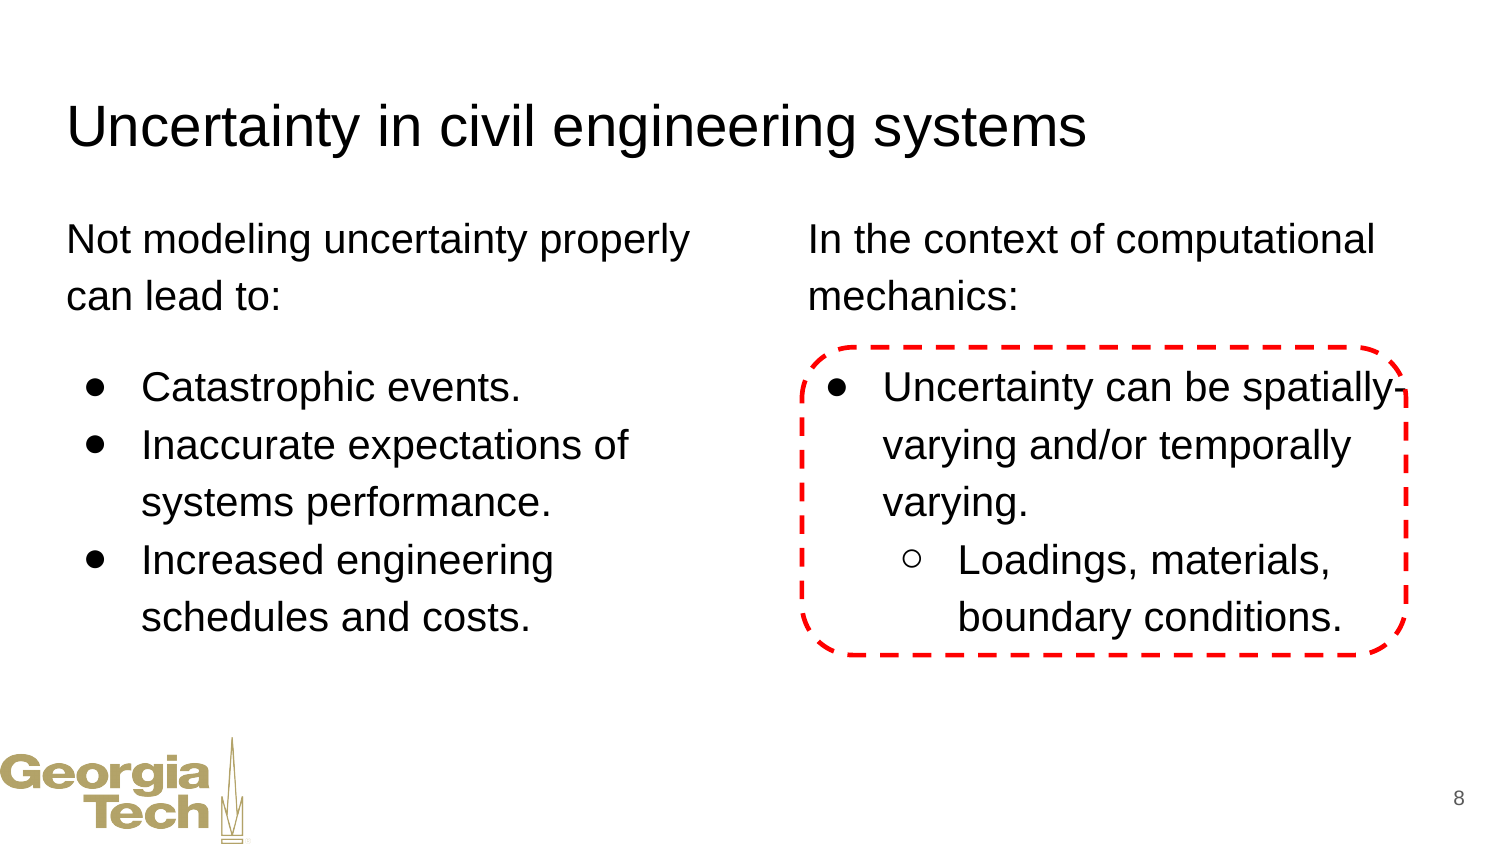

# Uncertainty in civil engineering systems
Not modeling uncertainty properly can lead to:
Catastrophic events.
Inaccurate expectations of systems performance.
Increased engineering schedules and costs.

In the context of computational mechanics:
Uncertainty can be spatially-varying and/or temporally varying.
Loadings, materials, boundary conditions.

8